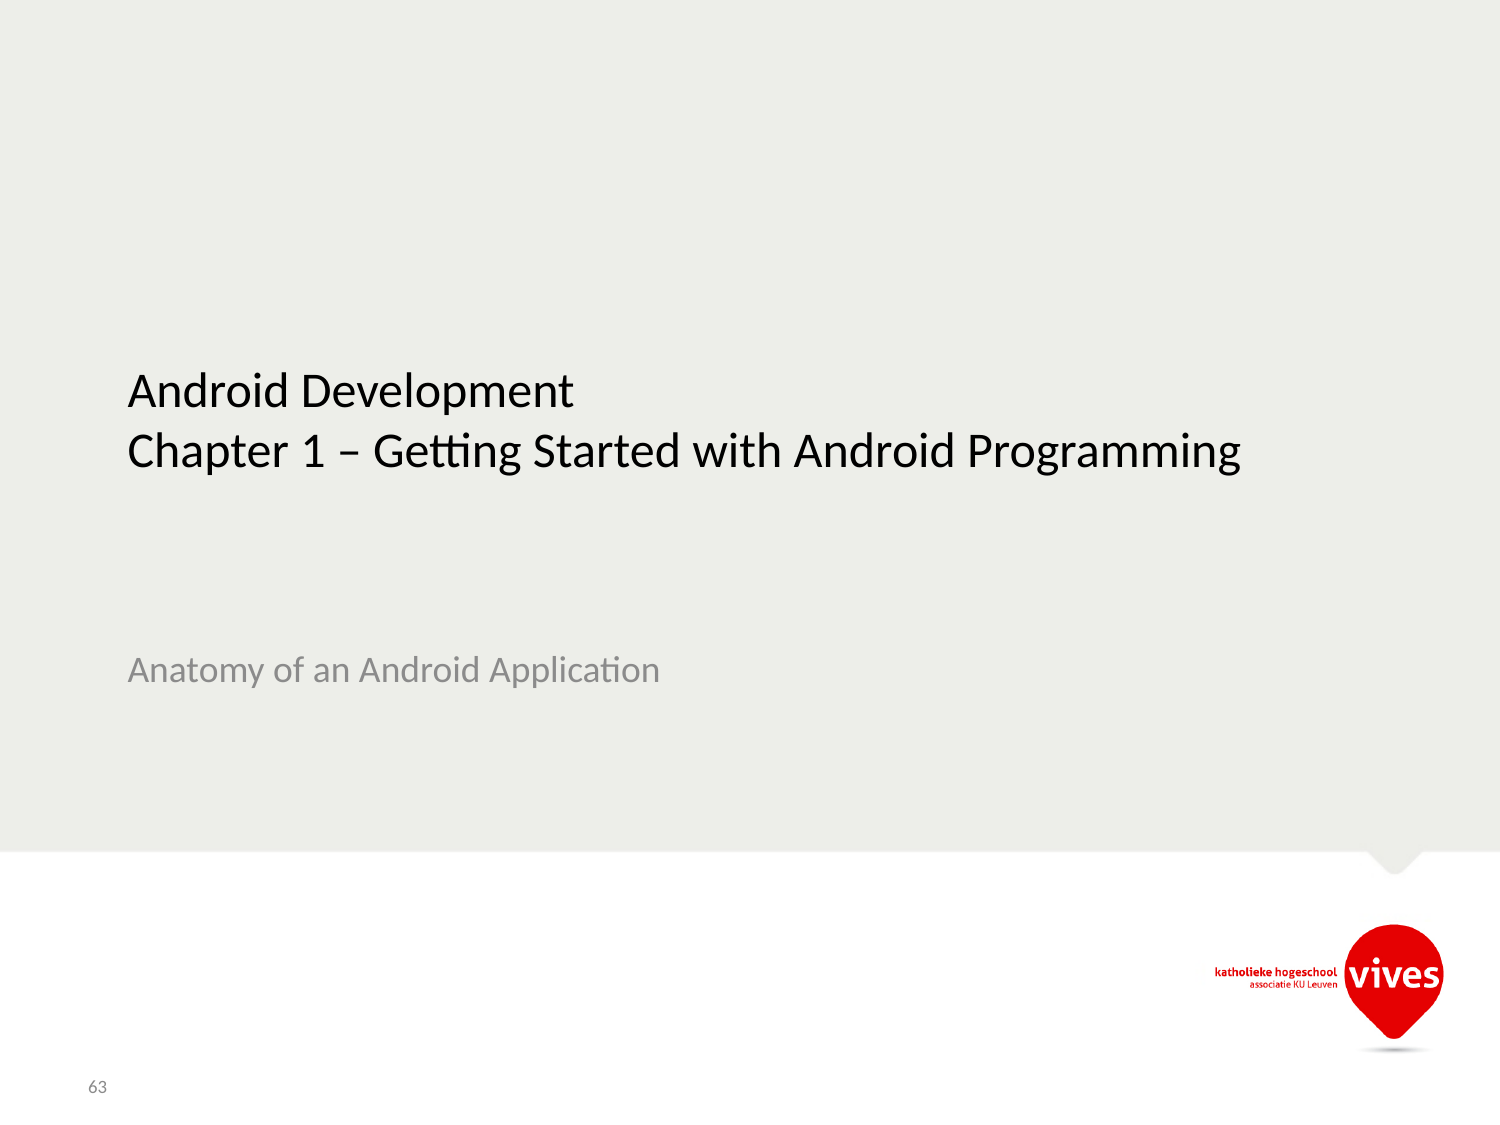

# Android Development Chapter 1 – Getting Started with Android Programming
Anatomy of an Android Application
63